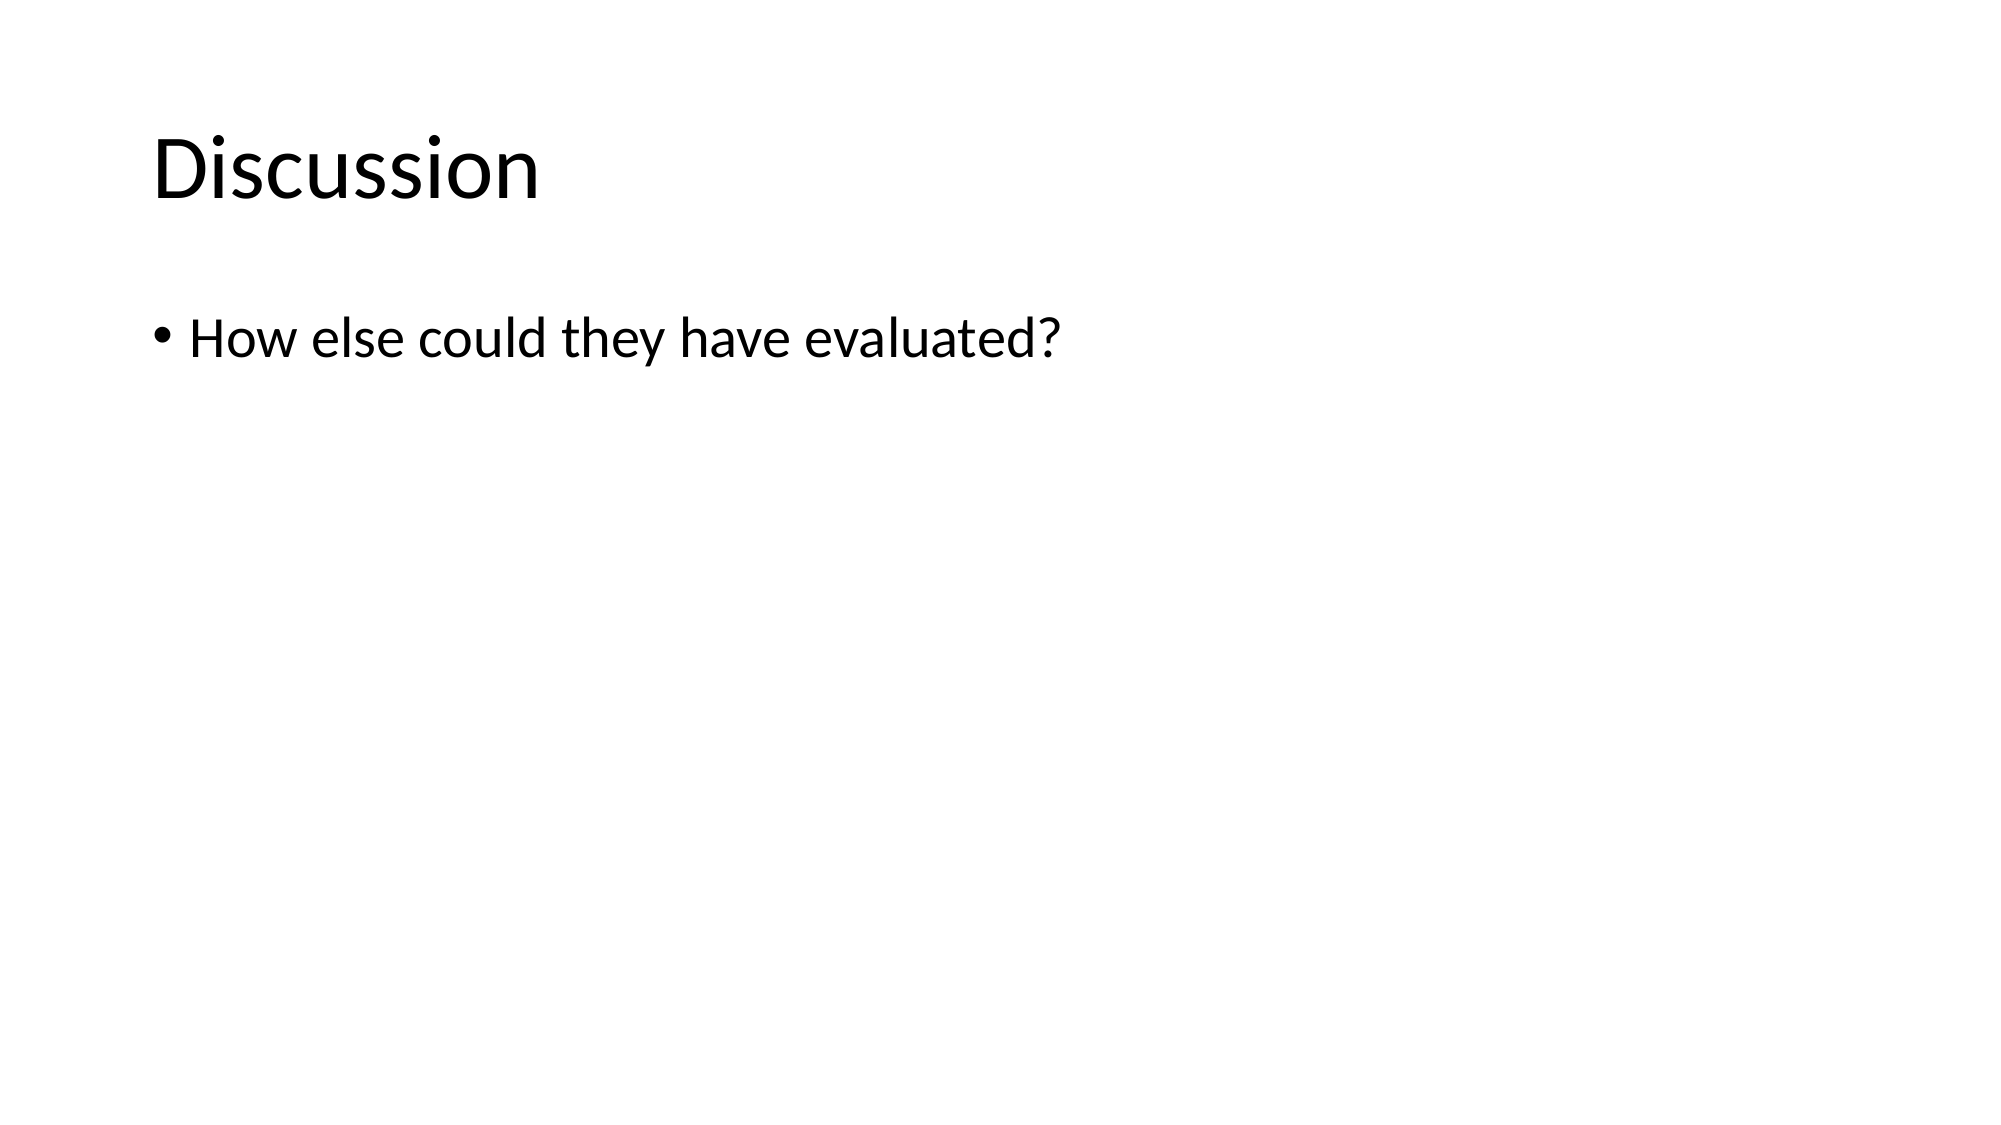

# Discussion
How else could they have evaluated?